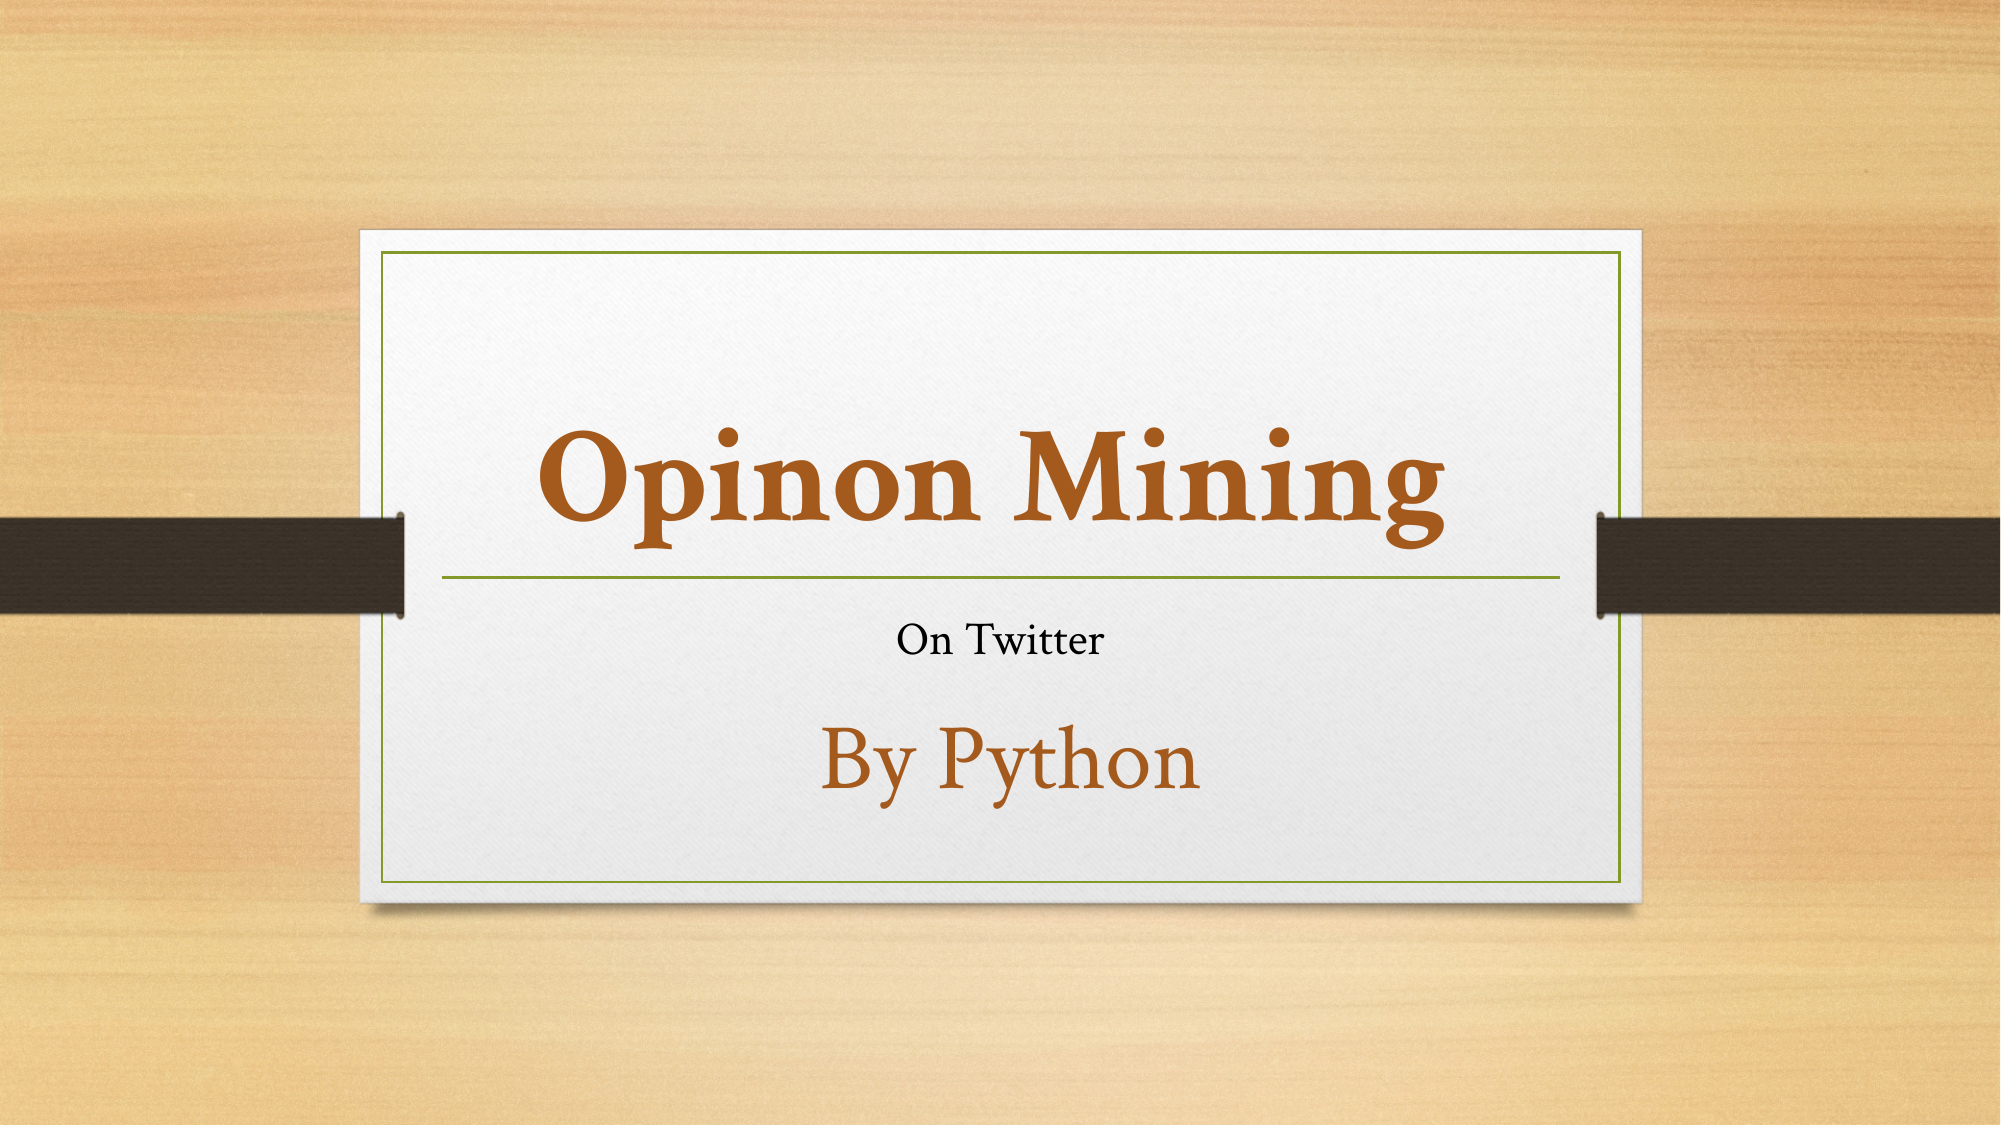

# Opinon Mining
On Twitter
 By Python